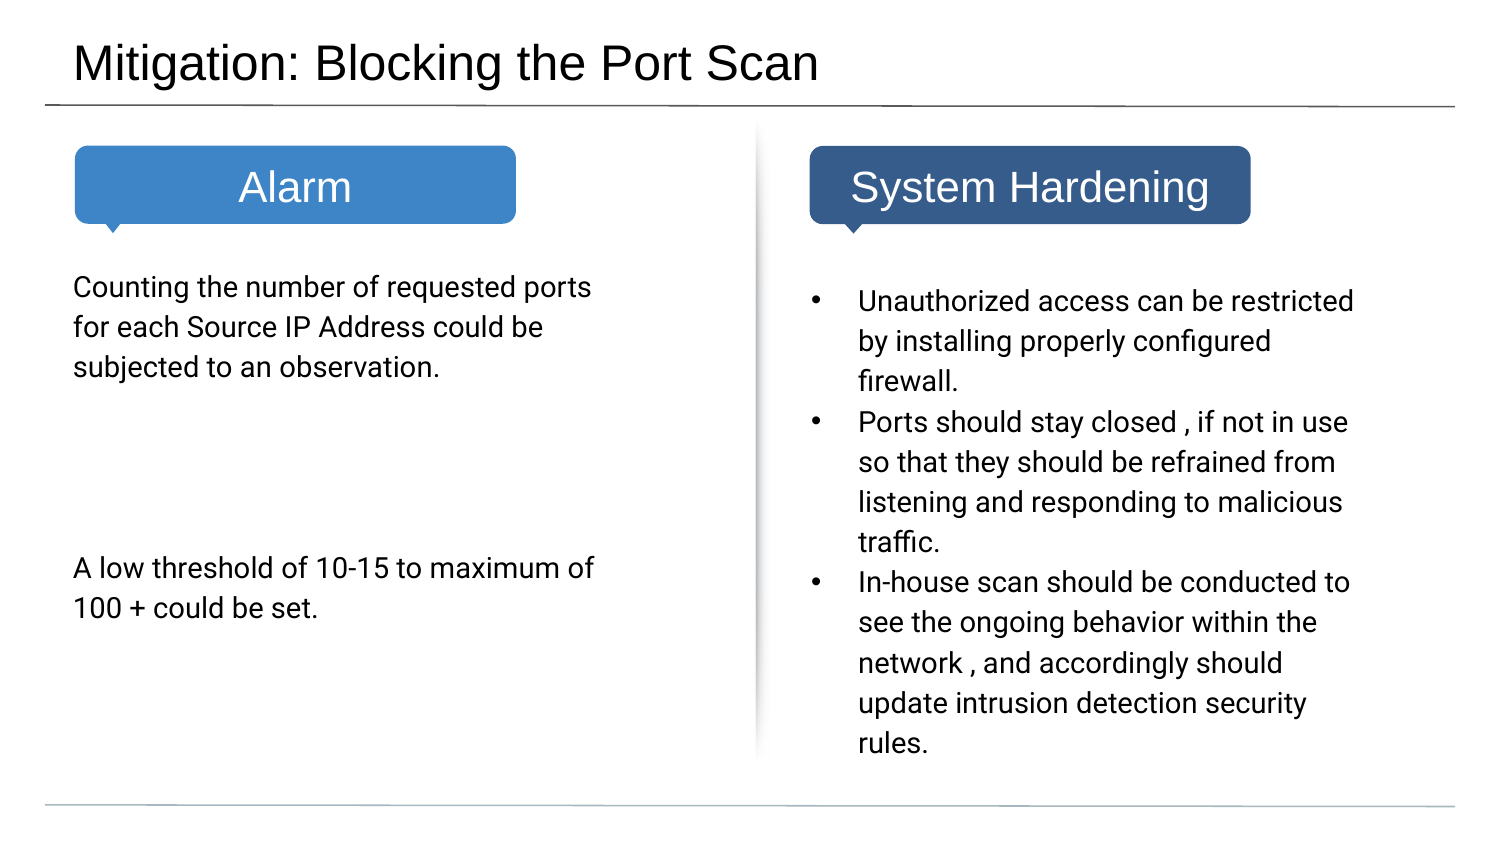

# Mitigation: Blocking the Port Scan

Unauthorized access can be restricted by installing properly configured firewall.
Ports should stay closed , if not in use so that they should be refrained from listening and responding to malicious traffic.
In-house scan should be conducted to see the ongoing behavior within the network , and accordingly should update intrusion detection security rules.

Counting the number of requested ports for each Source IP Address could be subjected to an observation.

A low threshold of 10-15 to maximum of 100 + could be set.